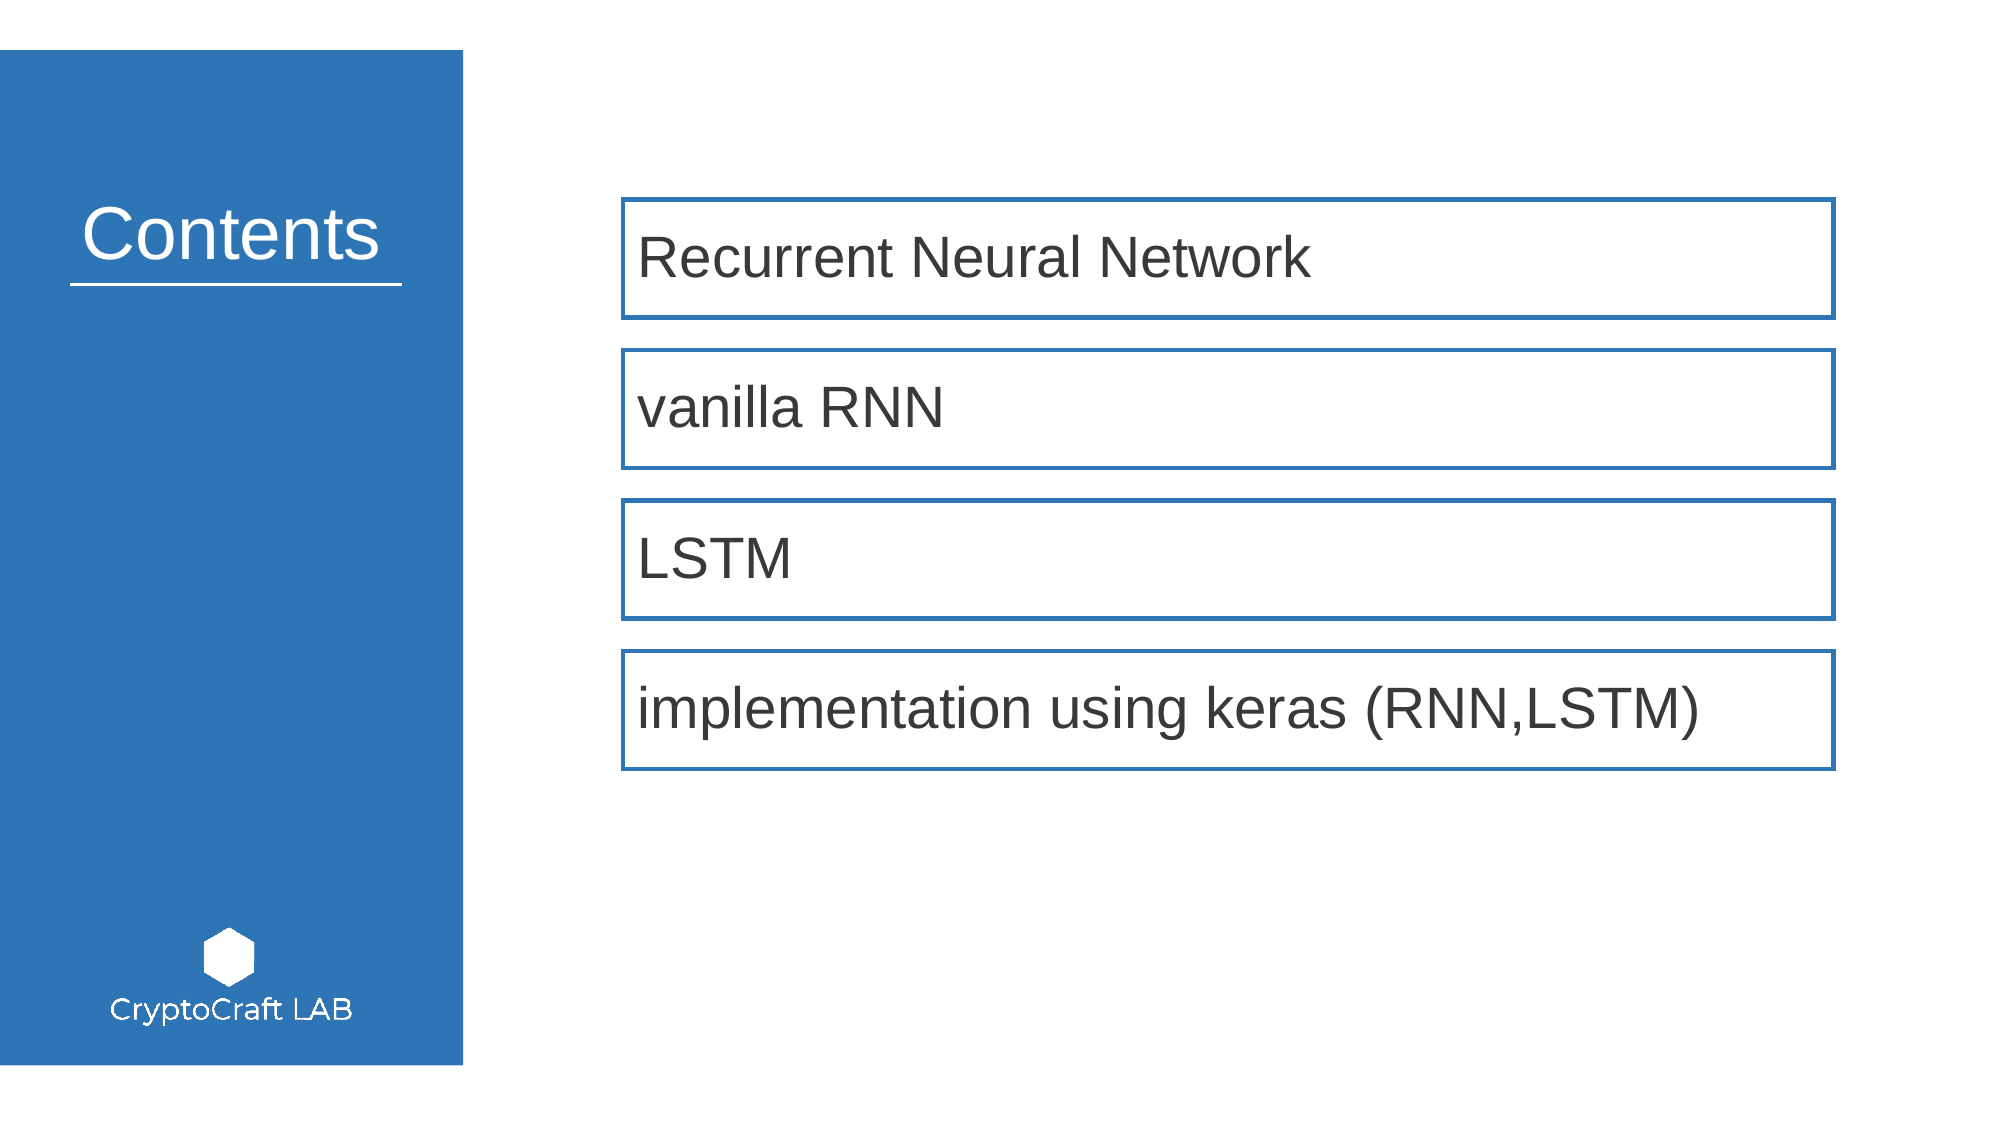

Recurrent Neural Network
vanilla RNN
LSTM
implementation using keras (RNN,LSTM)